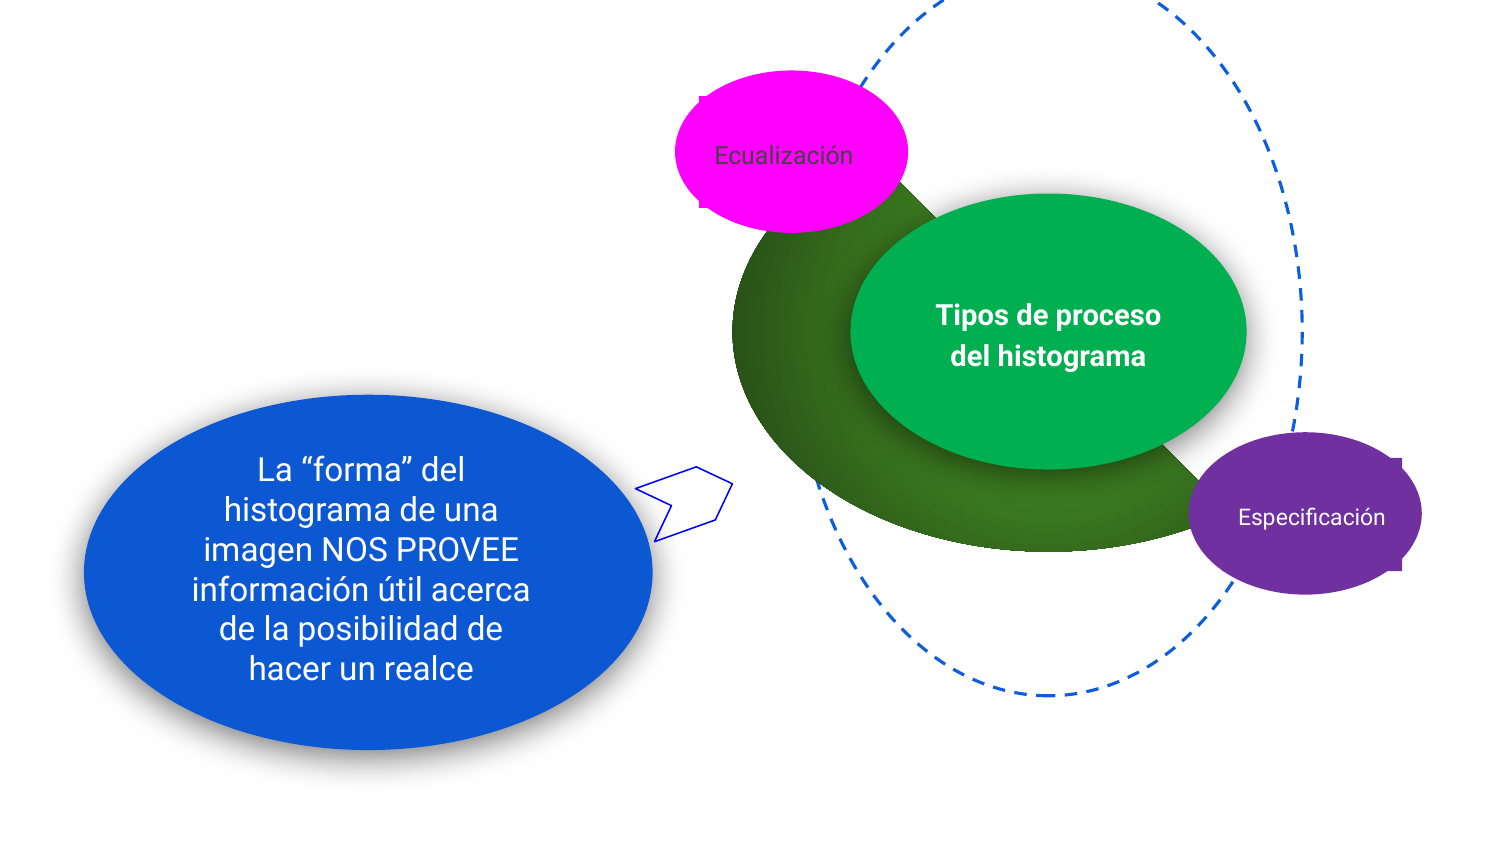

Ecualización

Tipos de proceso del histograma

La “forma” del histograma de una imagen NOS PROVEE información útil acerca de la posibilidad de hacer un realce

Especificación
Lorem ipsum congue tempus